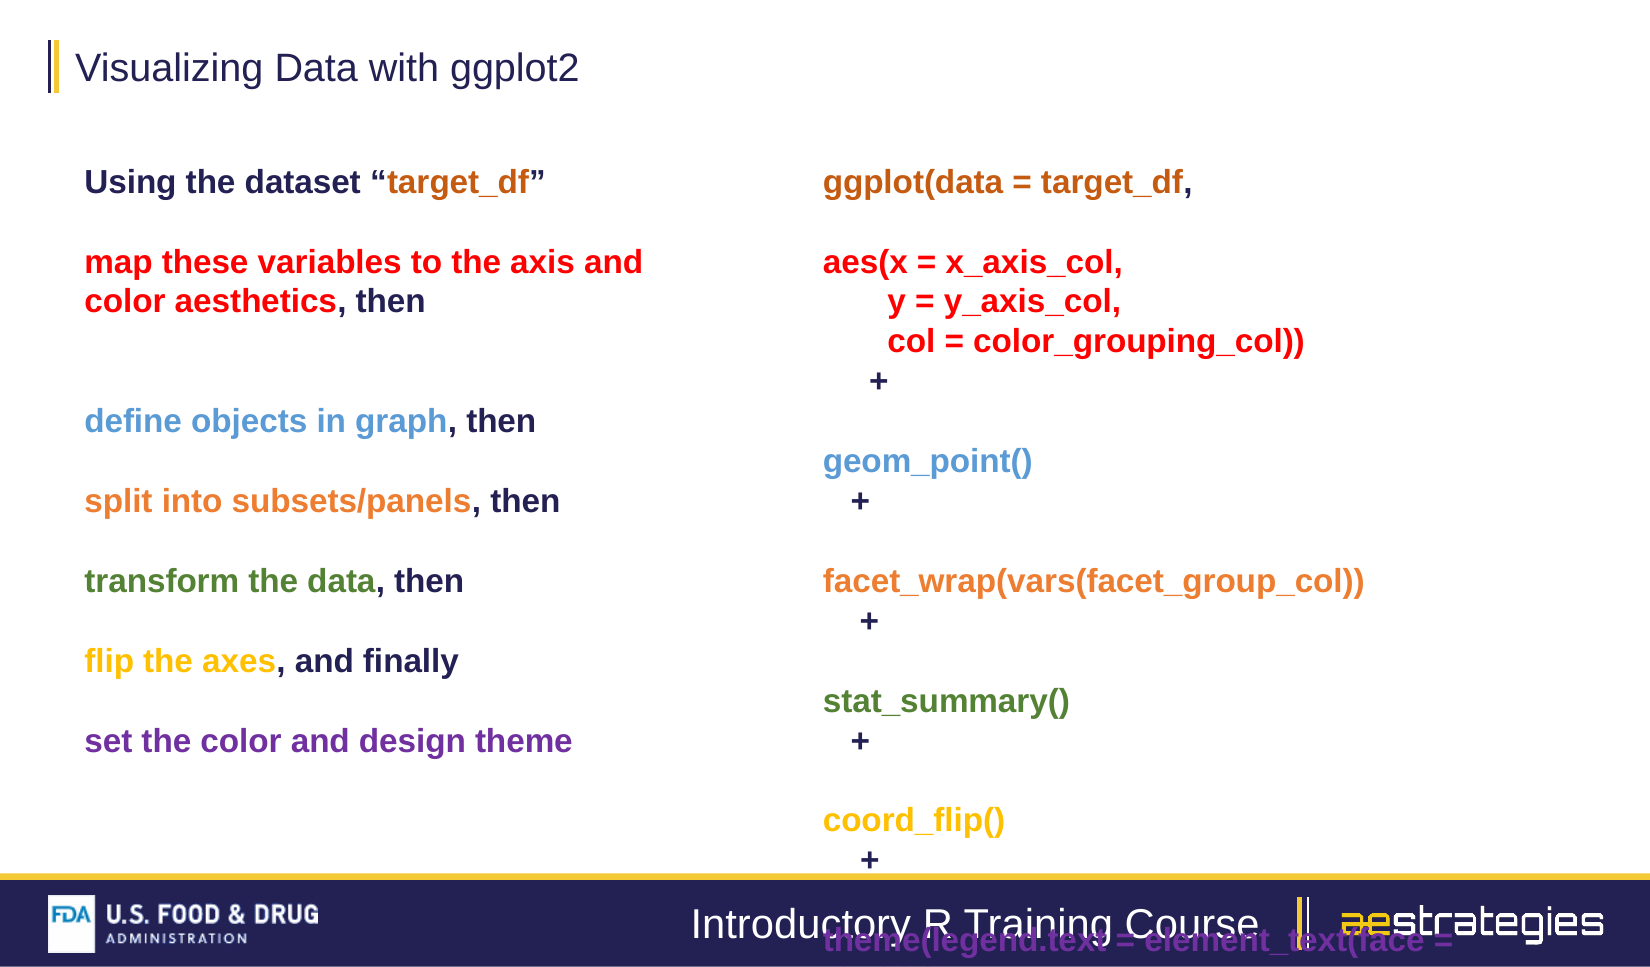

Visualizing Data with ggplot2
Using the dataset “target_df”
map these variables to the axis and color aesthetics, then

define objects in graph, then

split into subsets/panels, then

transform the data, then

flip the axes, and finally

set the color and design theme
ggplot(data = target_df,
aes(x = x_axis_col,
       y = y_axis_col,
       col = color_grouping_col))                                  +

geom_point()                                                              +

facet_wrap(vars(facet_group_col))                           +

stat_summary()                                                          +

coord_flip()                                                                  +

theme(legend.text = element_text(face = “bold”)